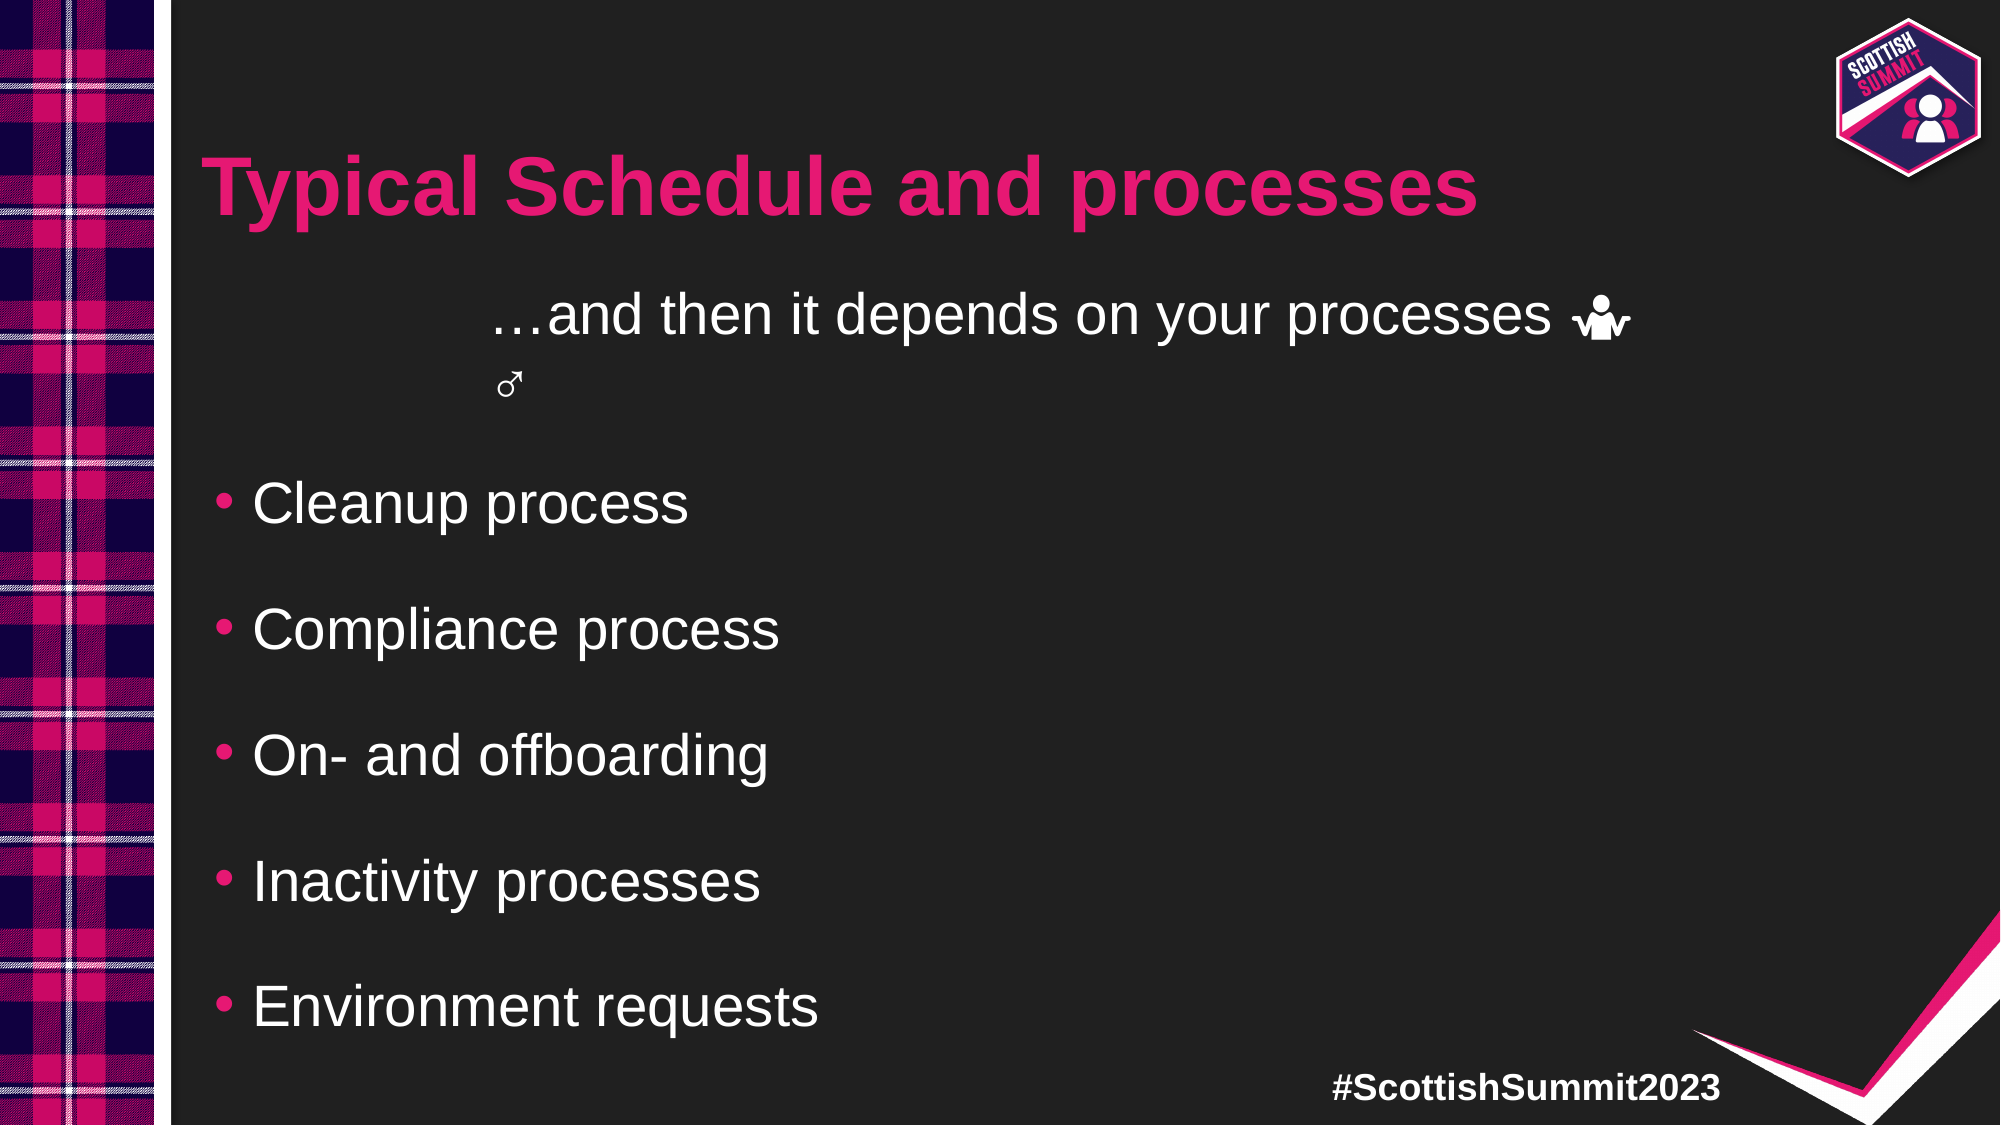

# Typical Schedule and processes
…and then it depends on your processes 🤷‍♂️
Cleanup process
Compliance process
On- and offboarding
Inactivity processes
Environment requests